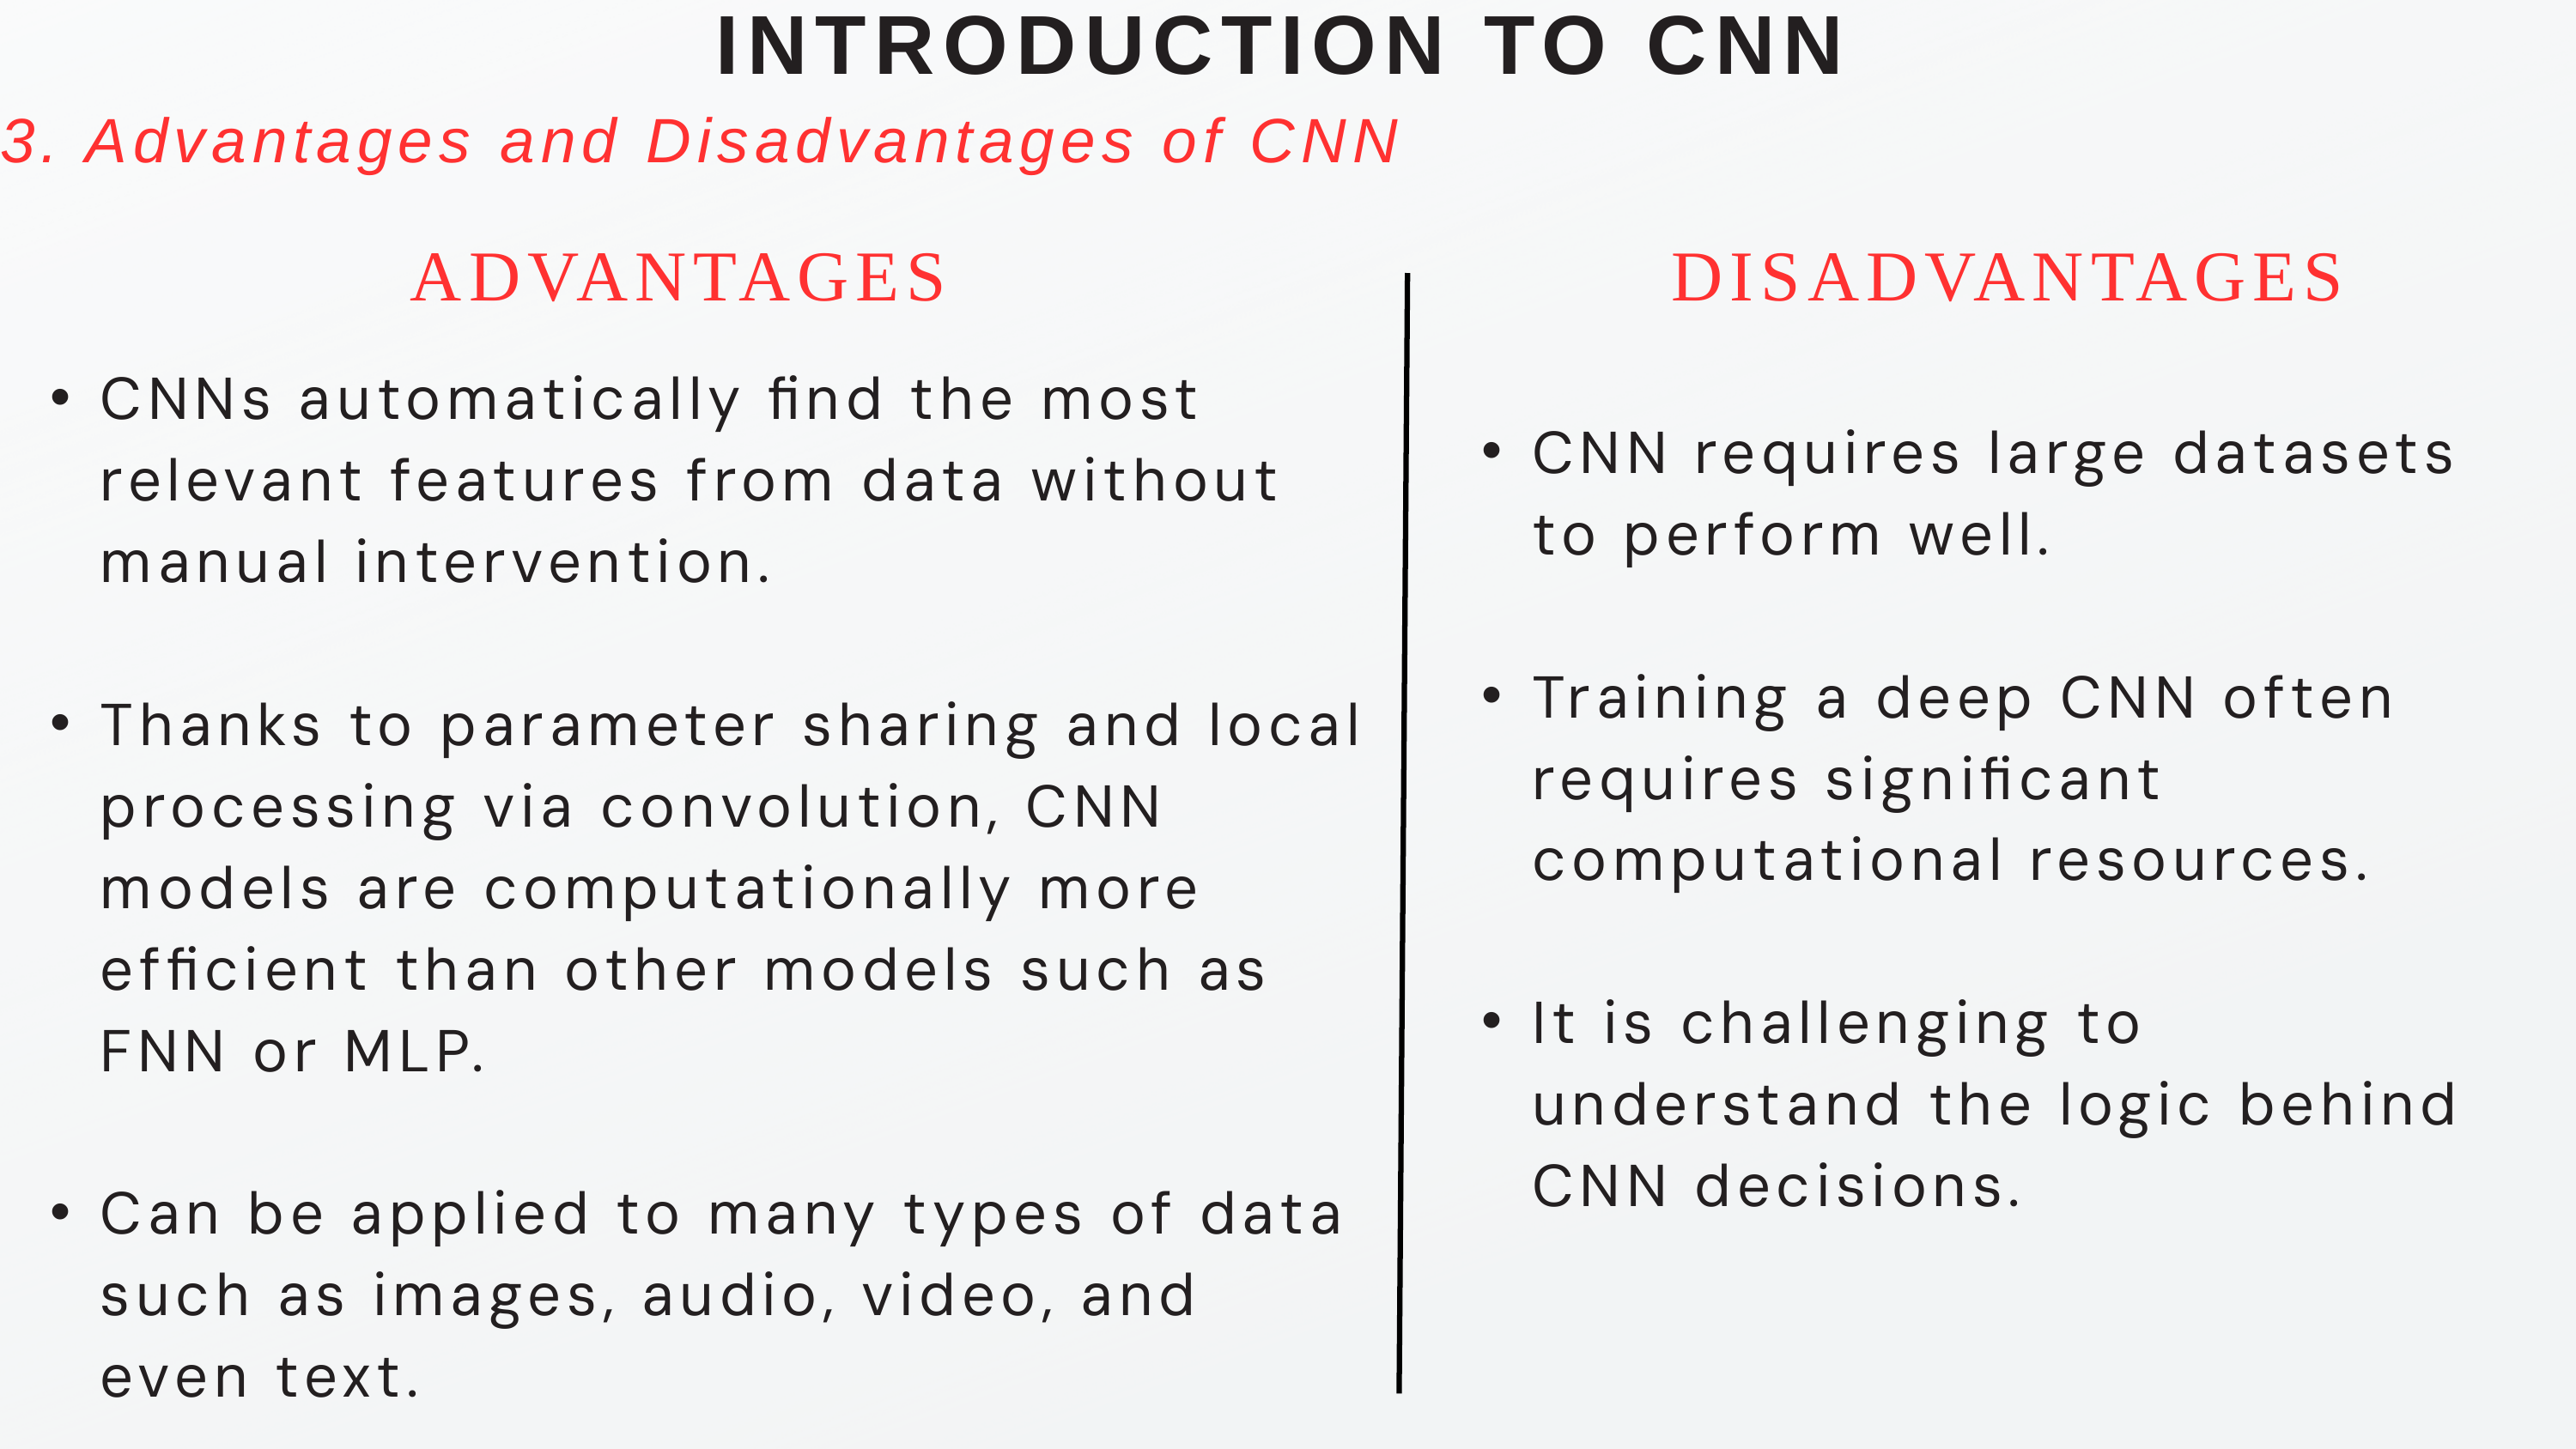

INTRODUCTION TO CNN
3. Advantages and Disadvantages of CNN
ADVANTAGES
DISADVANTAGES

CNNs automatically find the most relevant features from data without manual intervention.

Thanks to parameter sharing and local processing via convolution, CNN models are computationally more efficient than other models such as FNN or MLP.

Can be applied to many types of data such as images, audio, video, and even text.
CNN requires large datasets to perform well.

Training a deep CNN often requires significant computational resources.

It is challenging to understand the logic behind CNN decisions.